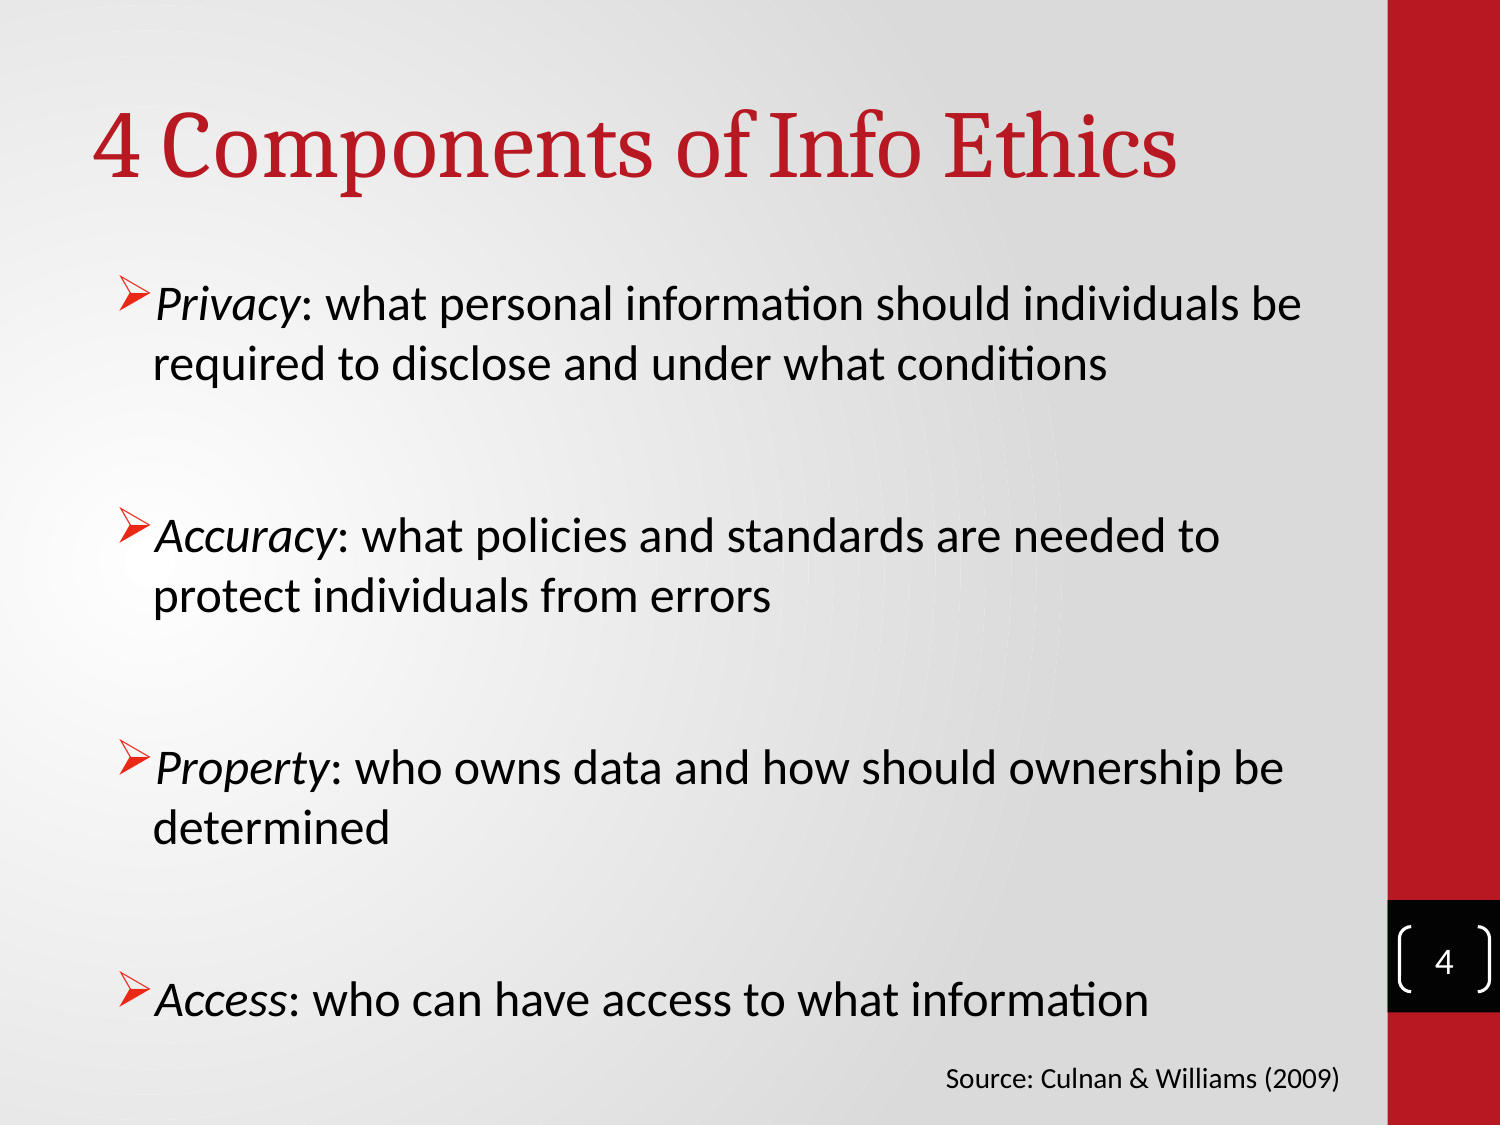

# 4 Components of Info Ethics
Privacy: what personal information should individuals be required to disclose and under what conditions

Accuracy: what policies and standards are needed to protect individuals from errors

Property: who owns data and how should ownership be determined

Access: who can have access to what information

4
Source: Culnan & Williams (2009)